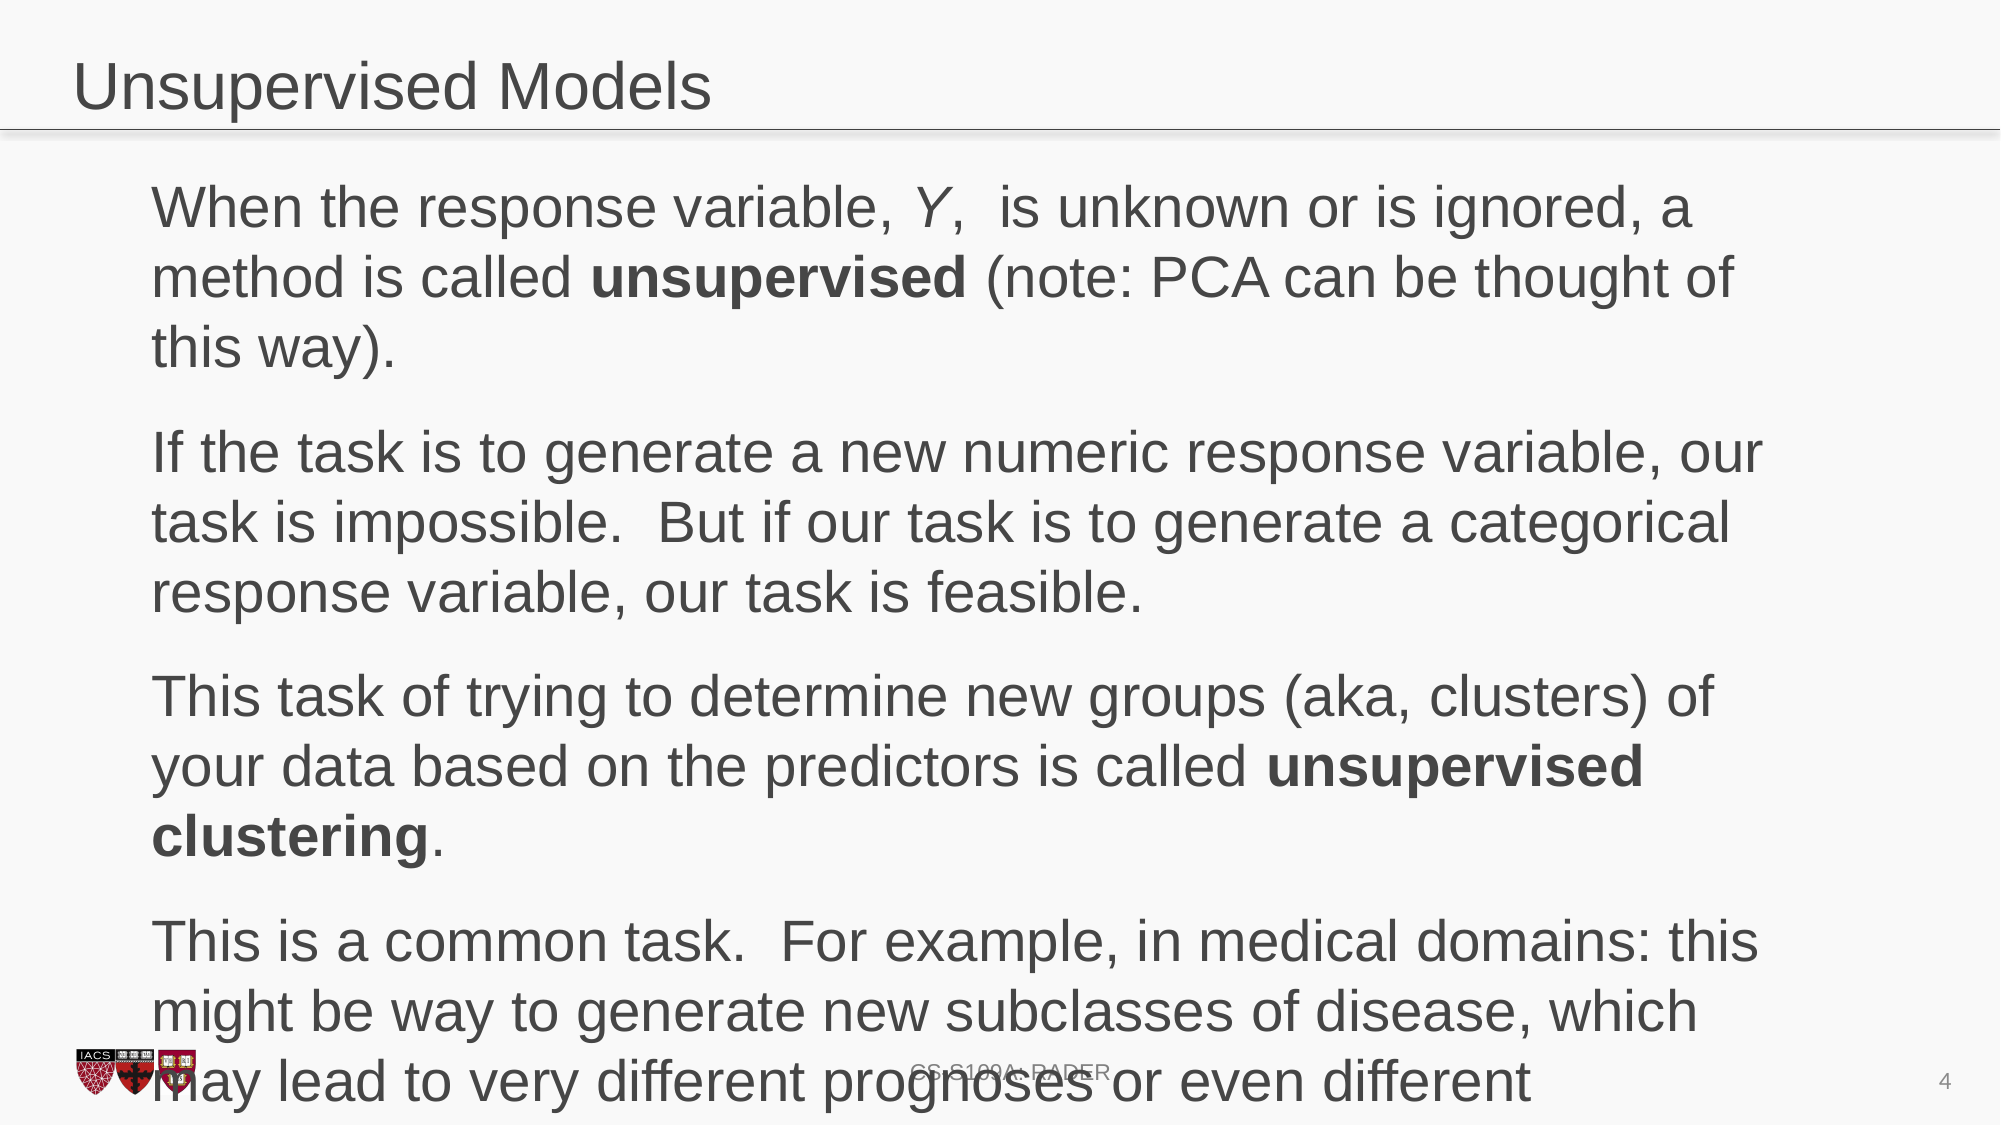

# Unsupervised Models
When the response variable, Y,  is unknown or is ignored, a method is called unsupervised (note: PCA can be thought of this way).

If the task is to generate a new numeric response variable, our task is impossible.  But if our task is to generate a categorical response variable, our task is feasible.

This task of trying to determine new groups (aka, clusters) of your data based on the predictors is called unsupervised clustering.

This is a common task.  For example, in medical domains: this might be way to generate new subclasses of disease, which may lead to very different prognoses or even different treatments.
4